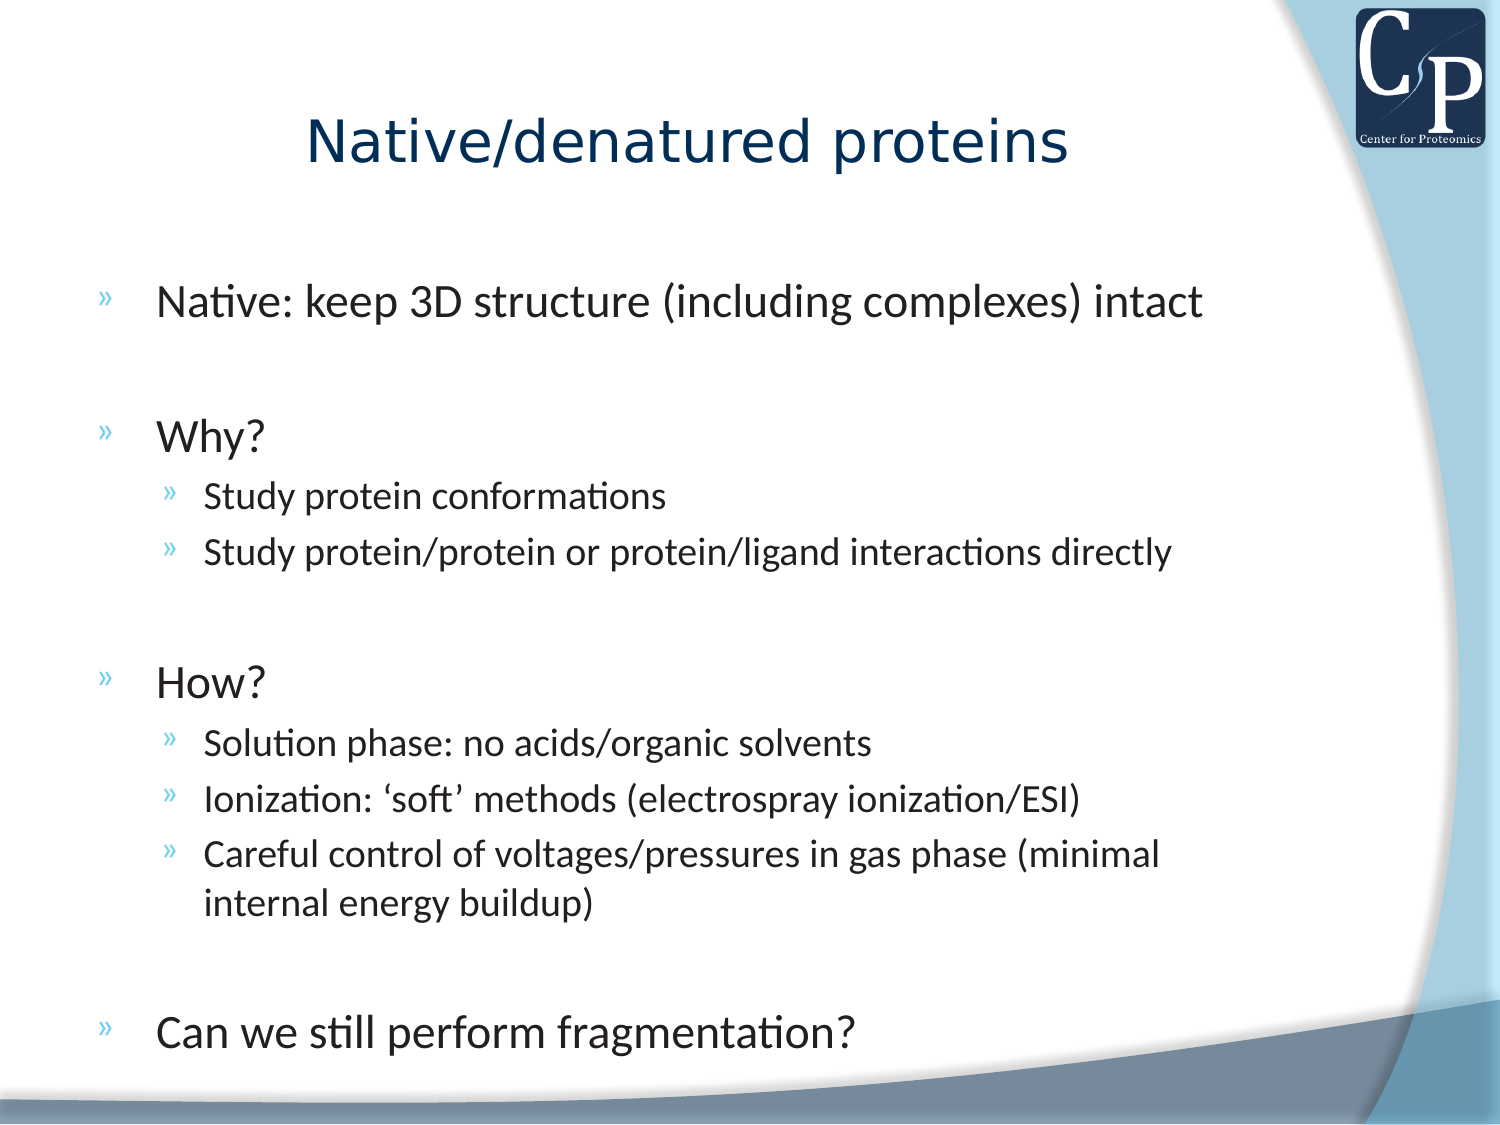

# Native/denatured proteins
Native: keep 3D structure (including complexes) intact

Why?
Study protein conformations
Study protein/protein or protein/ligand interactions directly

How?
Solution phase: no acids/organic solvents
Ionization: ‘soft’ methods (electrospray ionization/ESI)
Careful control of voltages/pressures in gas phase (minimal internal energy buildup)

Can we still perform fragmentation?